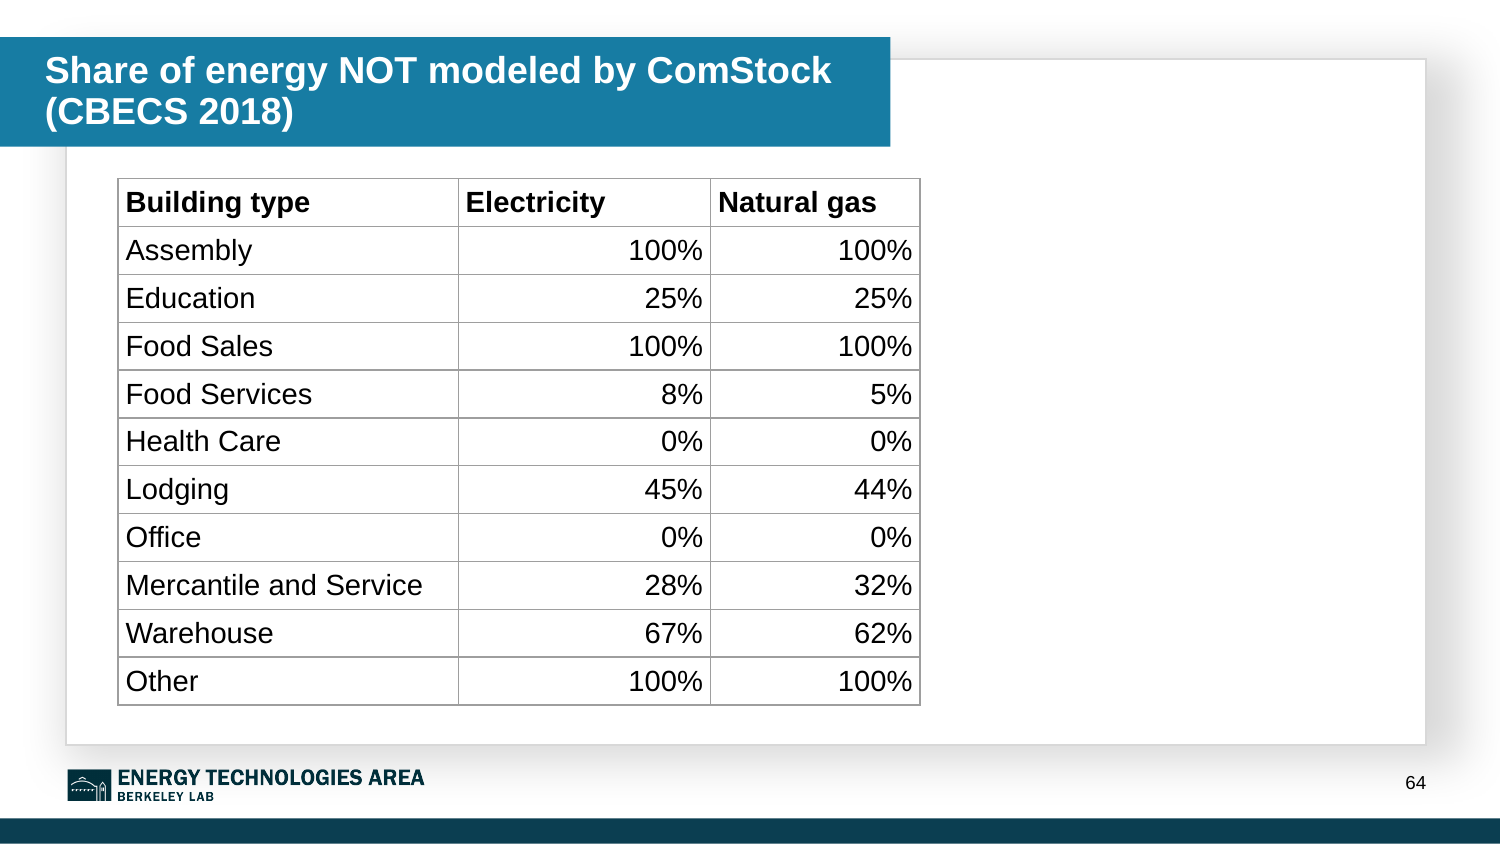

# Share of energy NOT modeled by ComStock (CBECS 2018)
| Building type | Electricity | Natural gas |
| --- | --- | --- |
| Assembly | 100% | 100% |
| Education | 25% | 25% |
| Food Sales | 100% | 100% |
| Food Services | 8% | 5% |
| Health Care | 0% | 0% |
| Lodging | 45% | 44% |
| Office | 0% | 0% |
| Mercantile and Service | 28% | 32% |
| Warehouse | 67% | 62% |
| Other | 100% | 100% |
64